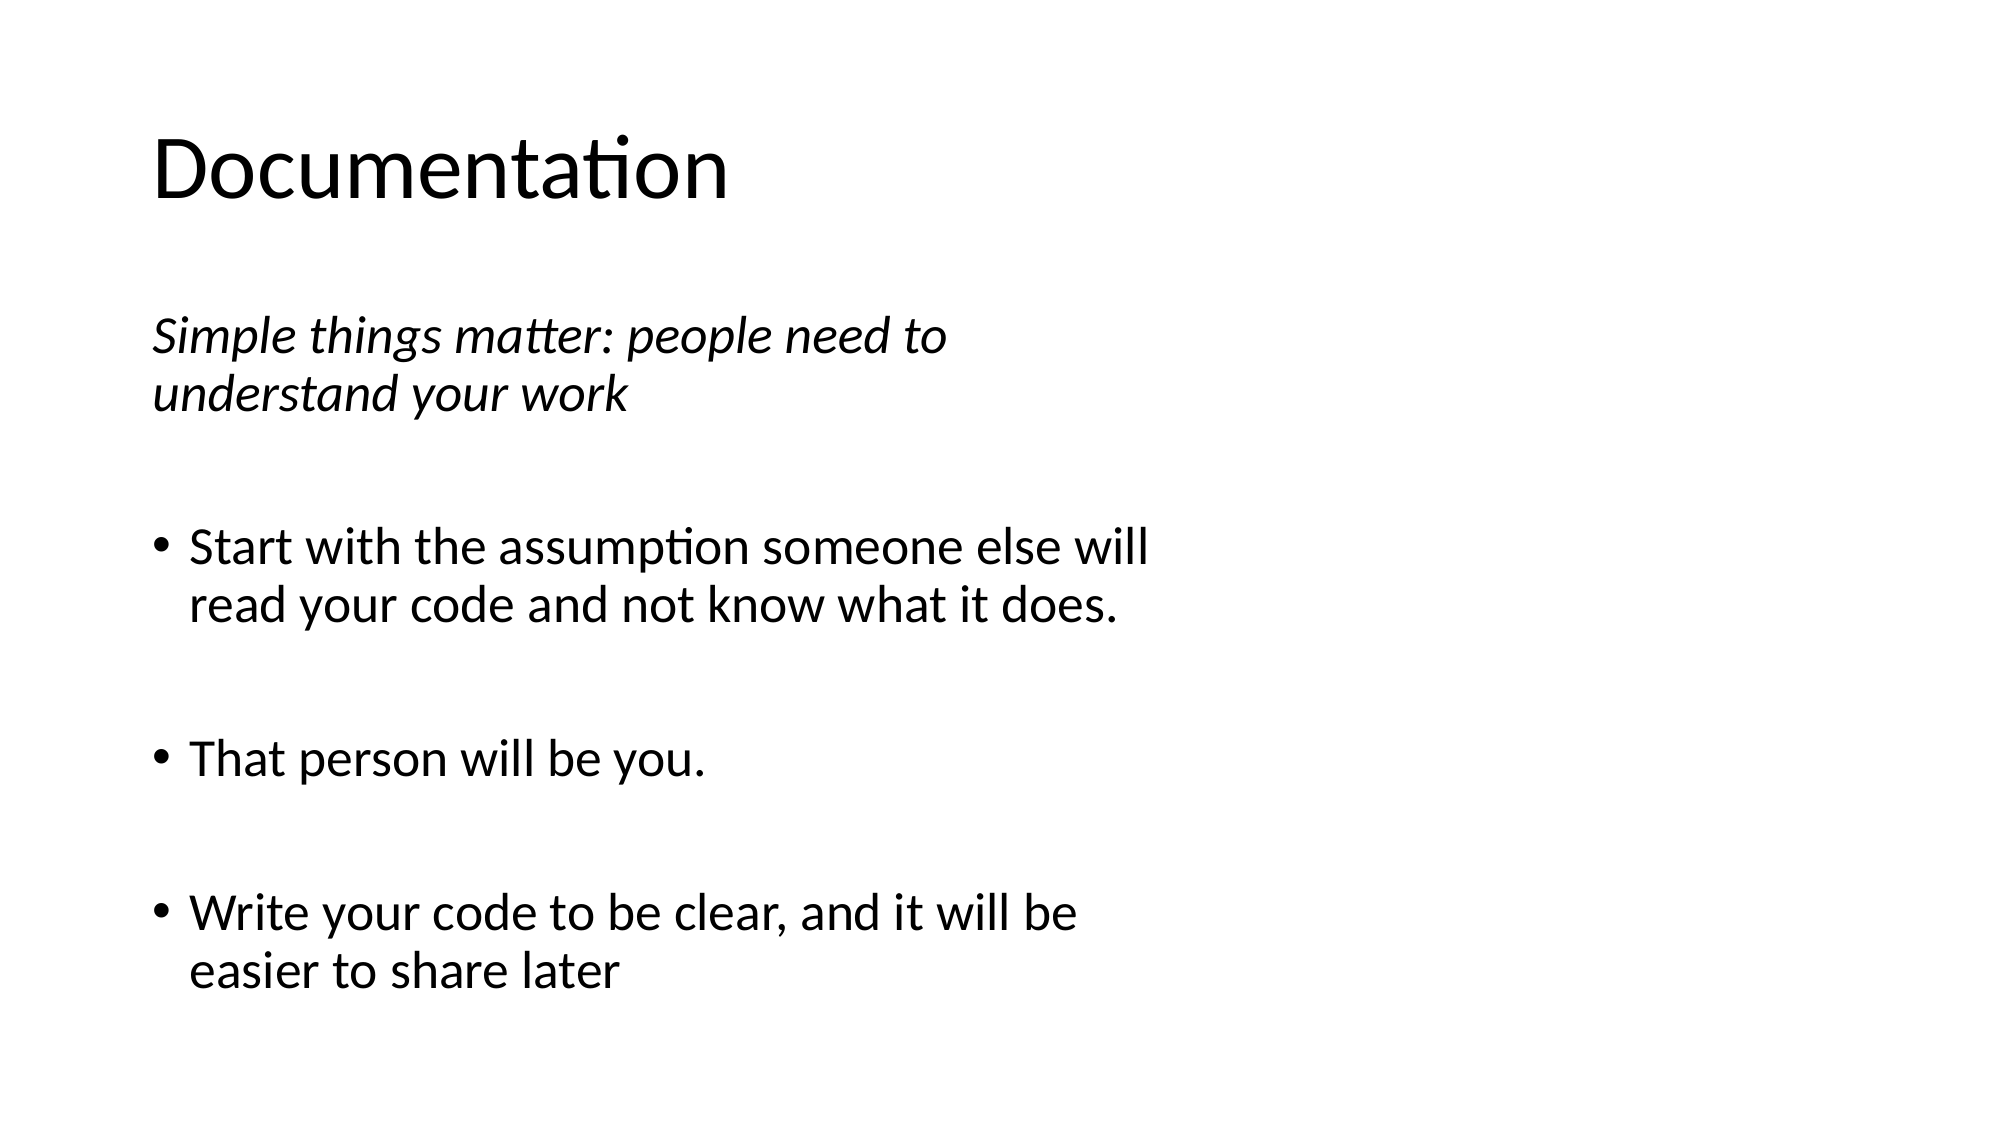

# Documentation
Simple things matter: people need to understand your work

Start with the assumption someone else will read your code and not know what it does.

That person will be you.

Write your code to be clear, and it will be easier to share later